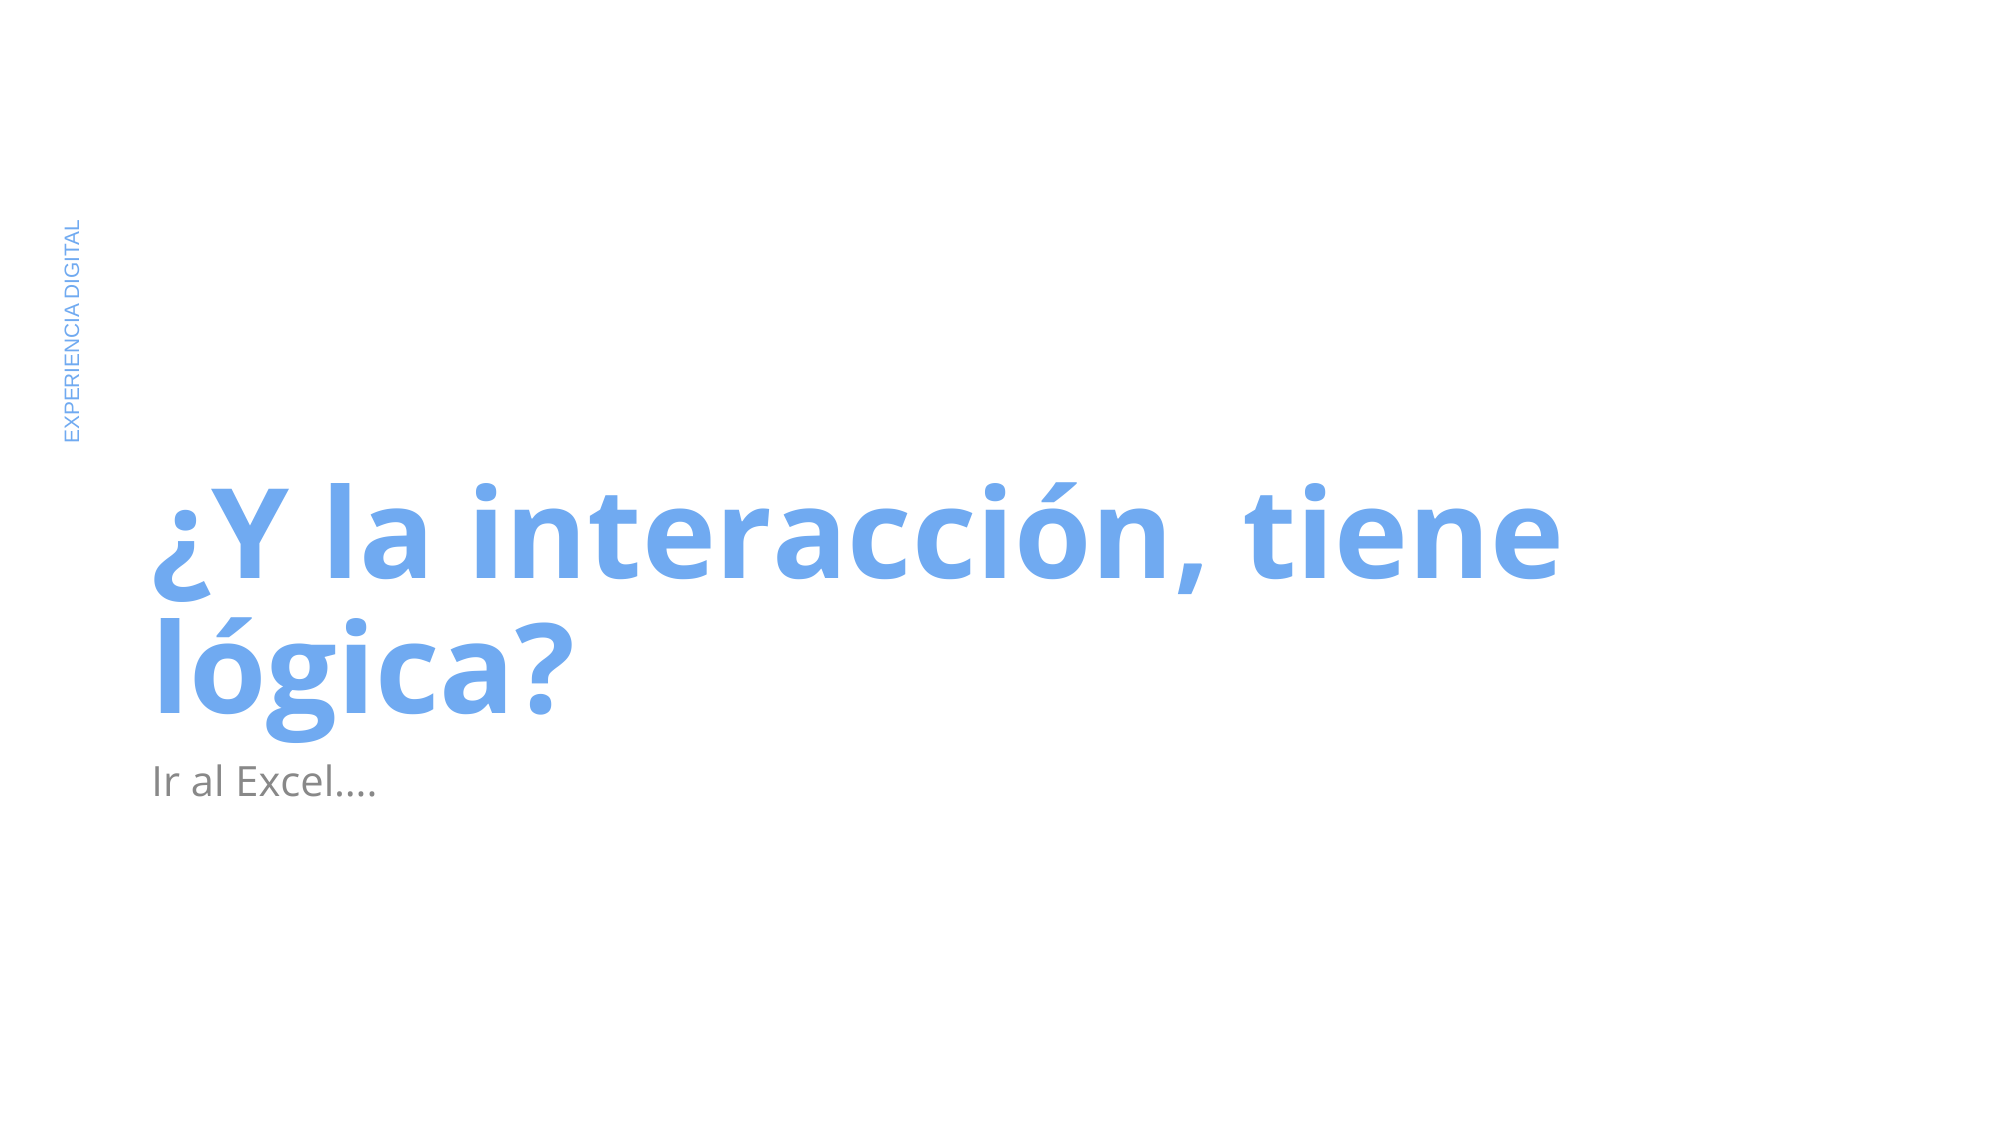

# ¿Y la interacción, tiene lógica?
Ir al Excel….